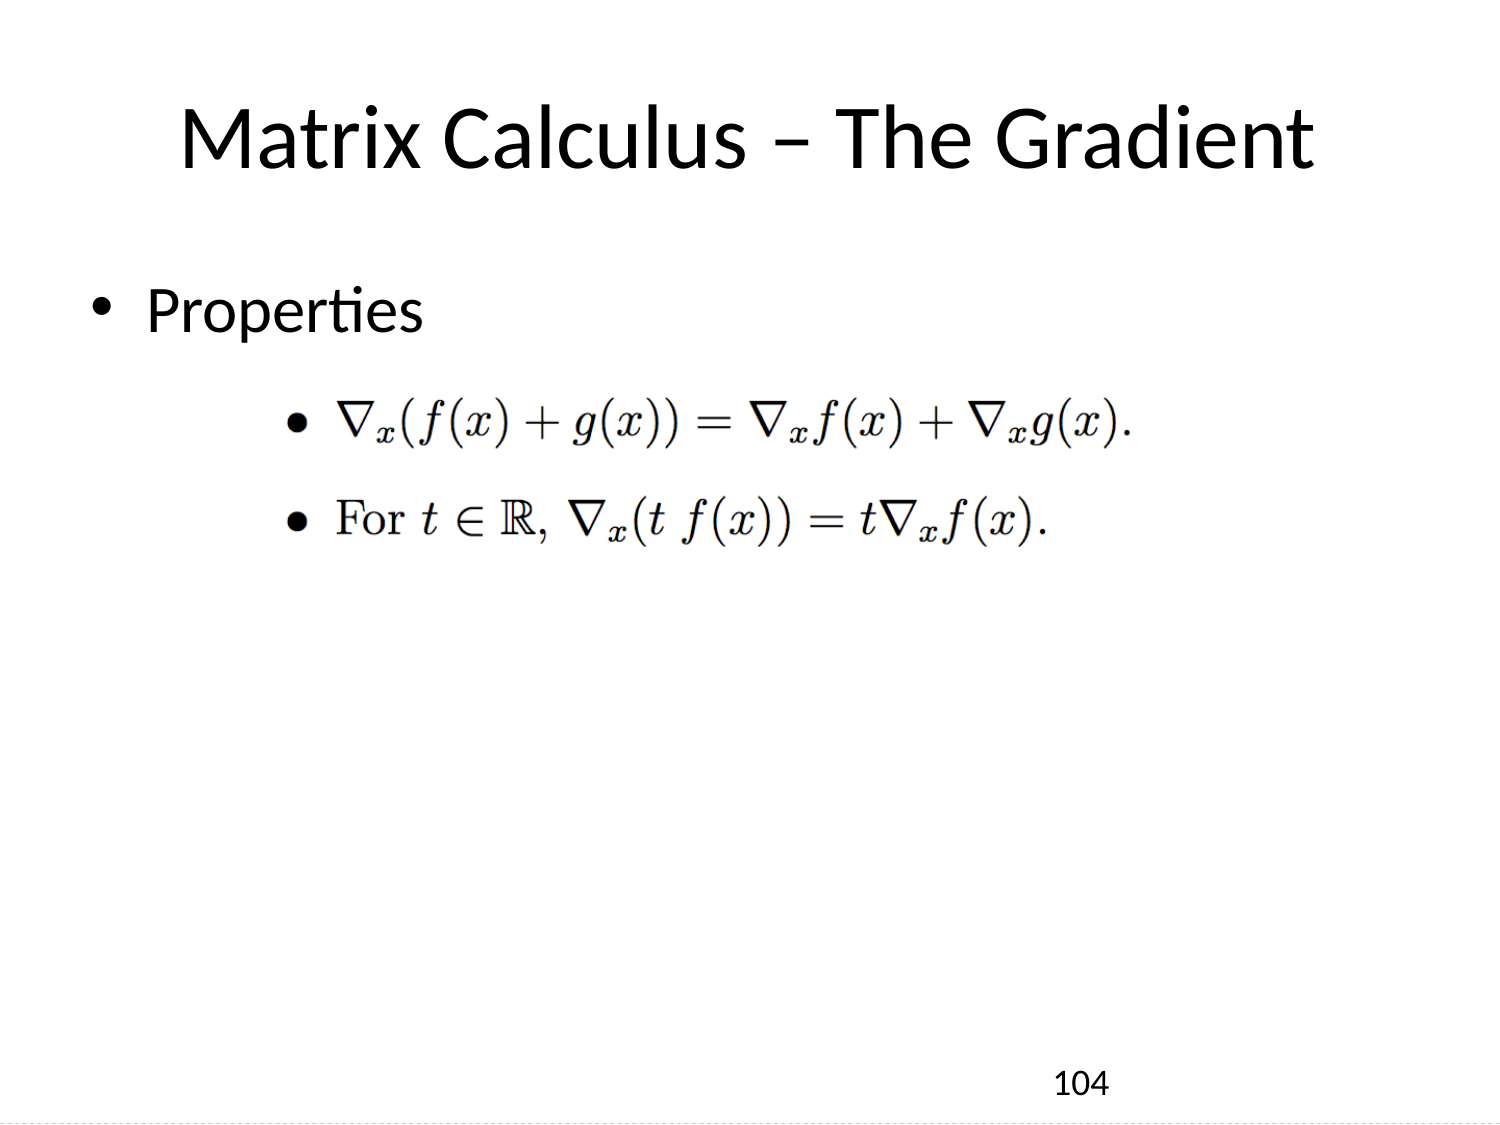

# Matrix Calculus – The Gradient
Properties

104